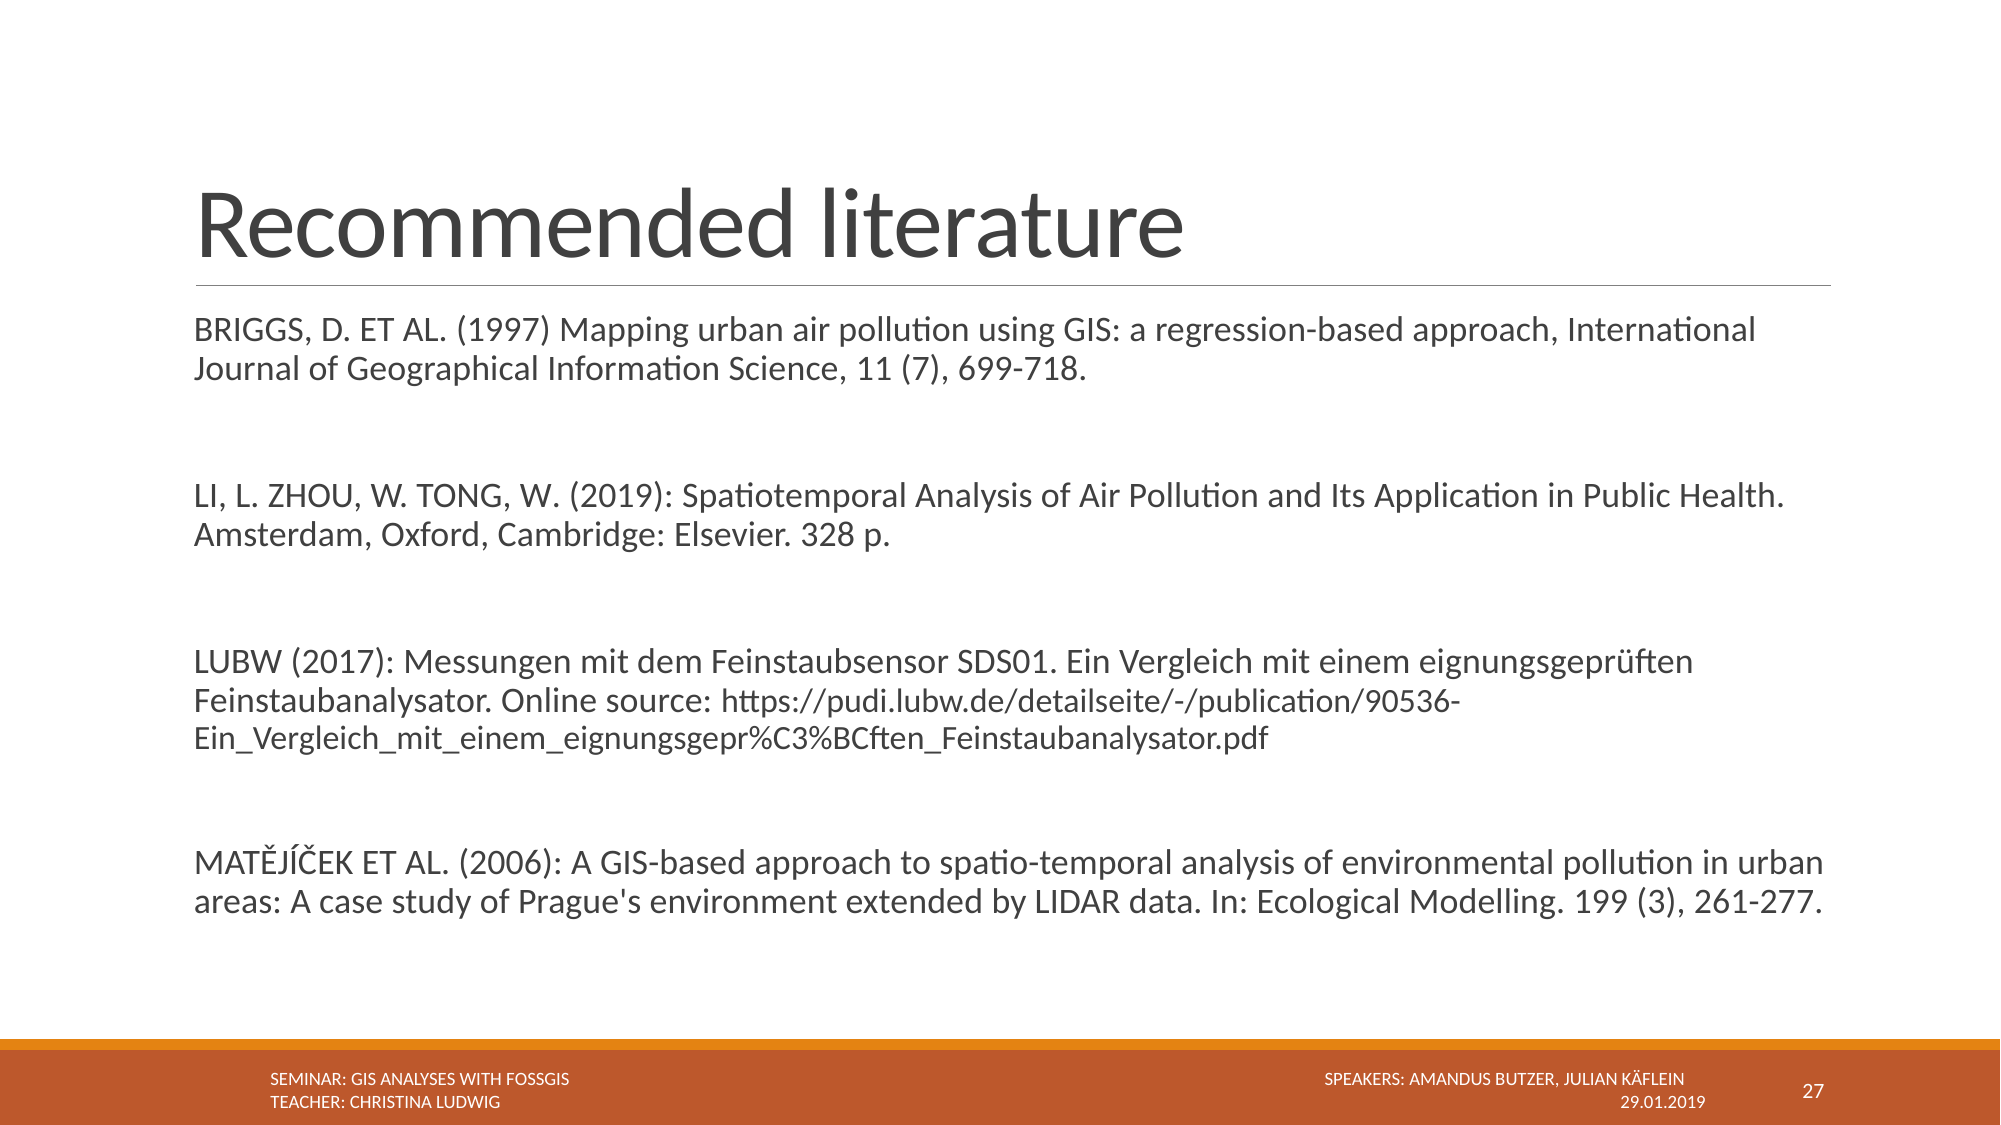

# Recommended literature
Briggs, D. et al. (1997) Mapping urban air pollution using GIS: a regression-based approach, International Journal of Geographical Information Science, 11 (7), 699-718.

Li, L. Zhou, W. Tong, W. (2019): Spatiotemporal Analysis of Air Pollution and Its Application in Public Health. Amsterdam, Oxford, Cambridge: Elsevier. 328 p.

LUBW (2017): Messungen mit dem Feinstaubsensor SDS01. Ein Vergleich mit einem eignungsgeprüften Feinstaubanalysator. Online source: https://pudi.lubw.de/detailseite/-/publication/90536-Ein_Vergleich_mit_einem_eignungsgepr%C3%BCften_Feinstaubanalysator.pdf

Matějíček et al. (2006): A GIS-based approach to spatio-temporal analysis of environmental pollution in urban areas: A case study of Prague's environment extended by LIDAR data. In: Ecological Modelling. 199 (3), 261-277.
Seminar: GIS Analyses with FOSSGIS    					 Speakers: Amandus Butzer, Julian Käflein
Teacher: Christina Ludwig							 	29.01.2019
27